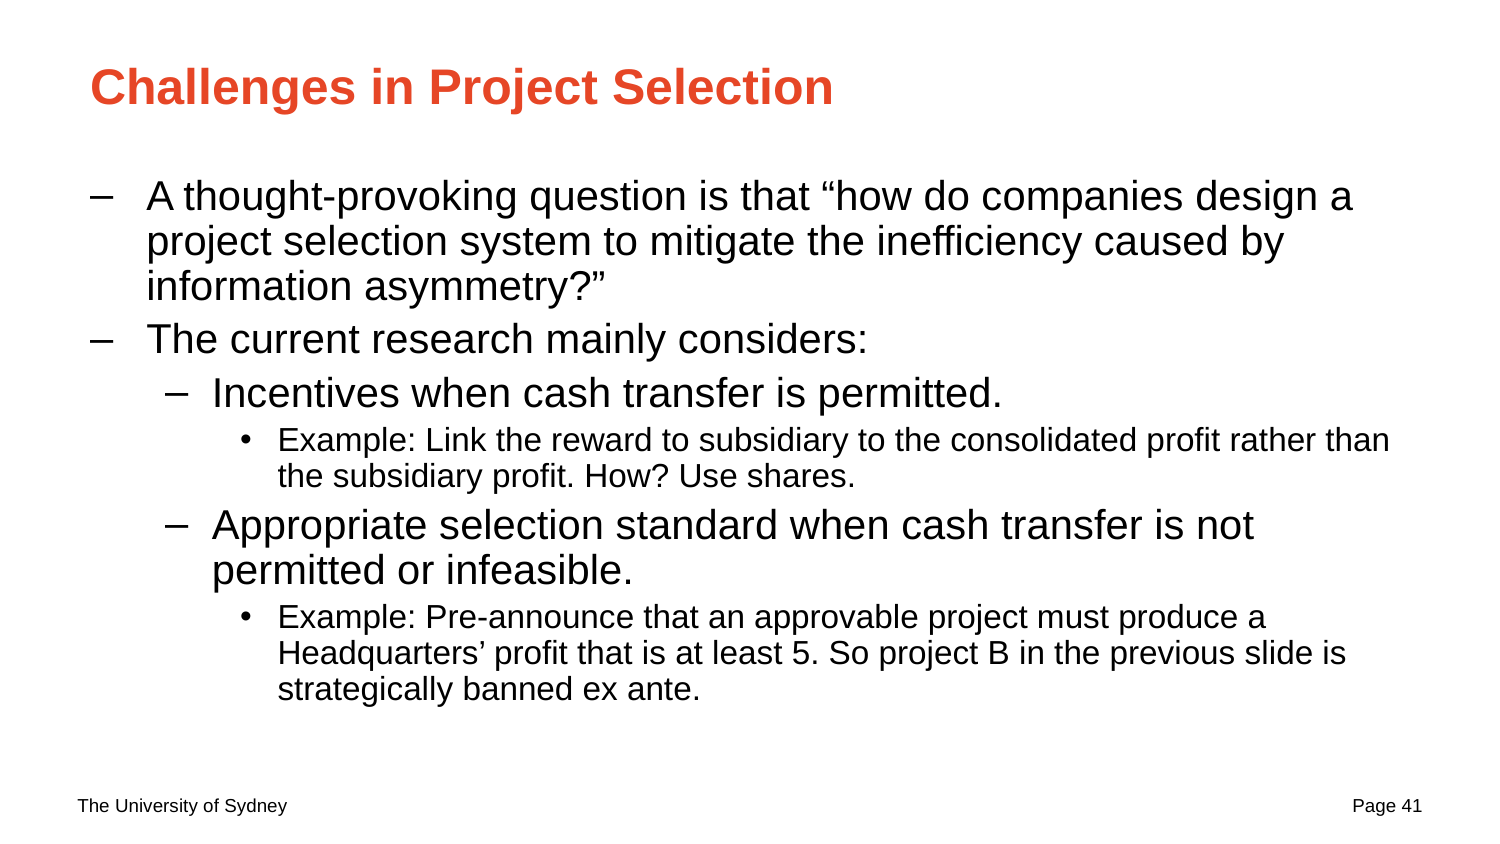

# Challenges in Project Selection
A thought-provoking question is that “how do companies design a project selection system to mitigate the inefficiency caused by information asymmetry?”
The current research mainly considers:
Incentives when cash transfer is permitted.
Example: Link the reward to subsidiary to the consolidated profit rather than the subsidiary profit. How? Use shares.
Appropriate selection standard when cash transfer is not permitted or infeasible.
Example: Pre-announce that an approvable project must produce a Headquarters’ profit that is at least 5. So project B in the previous slide is strategically banned ex ante.